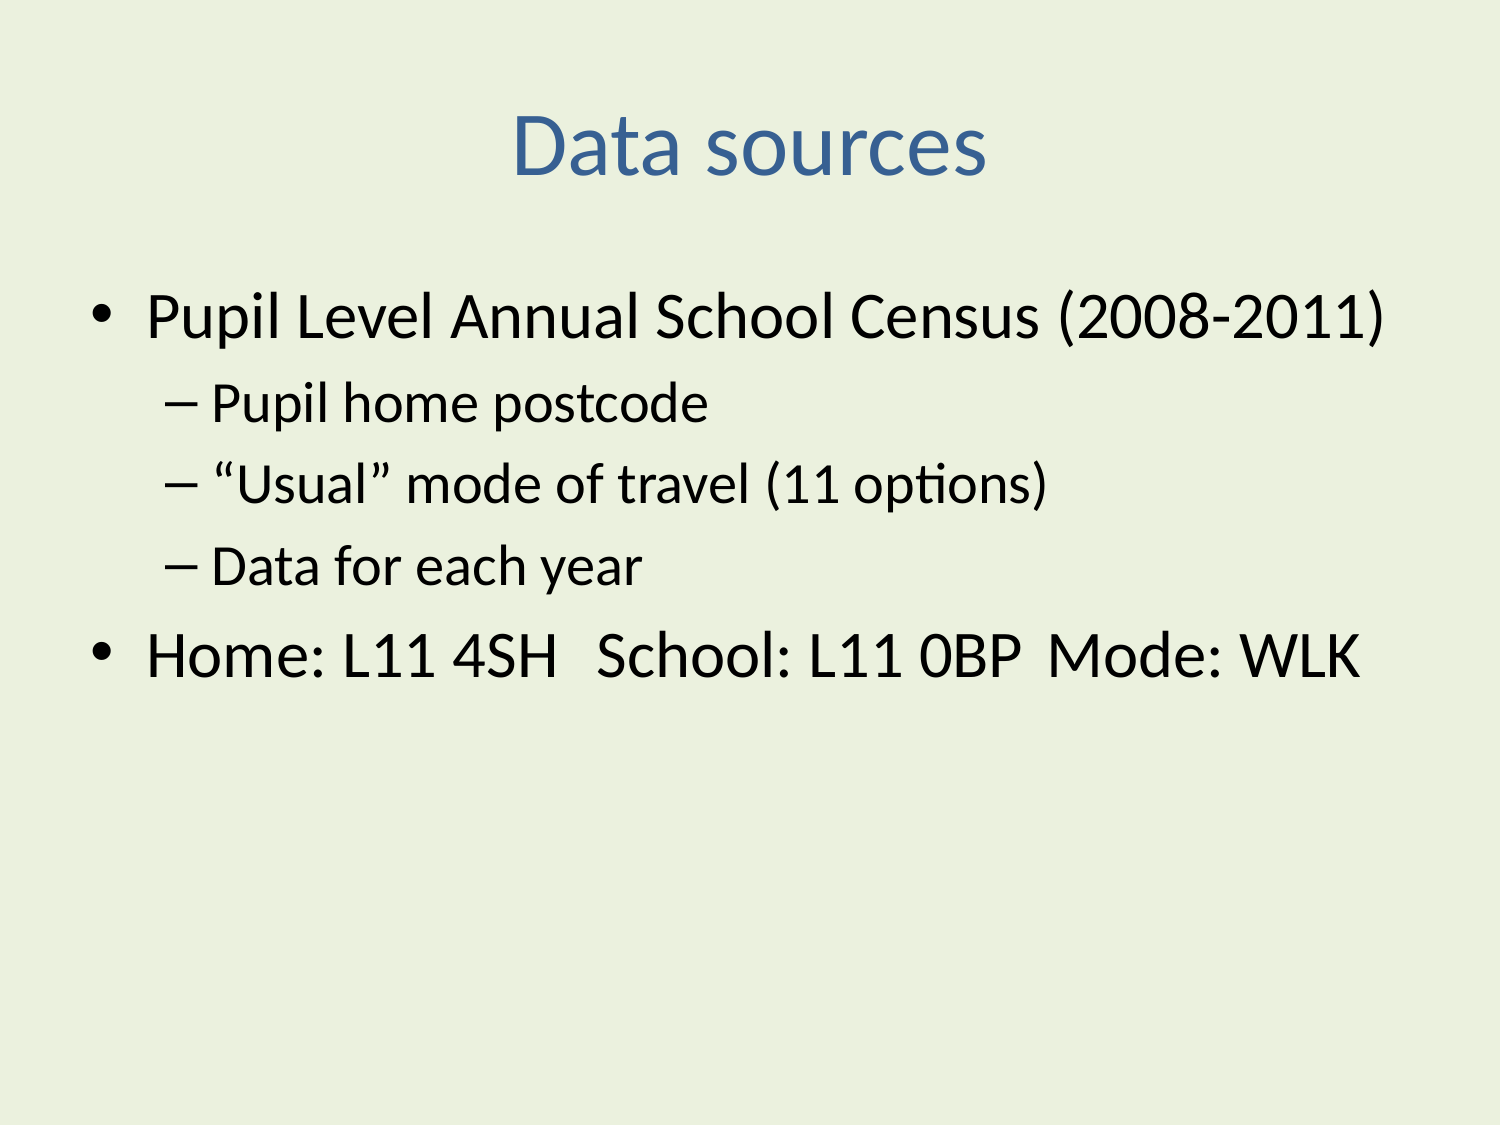

# Data sources
Pupil Level Annual School Census (2008-2011)
Pupil home postcode
“Usual” mode of travel (11 options)
Data for each year
Home: L11 4SH 	School: L11 0BP 	Mode: WLK